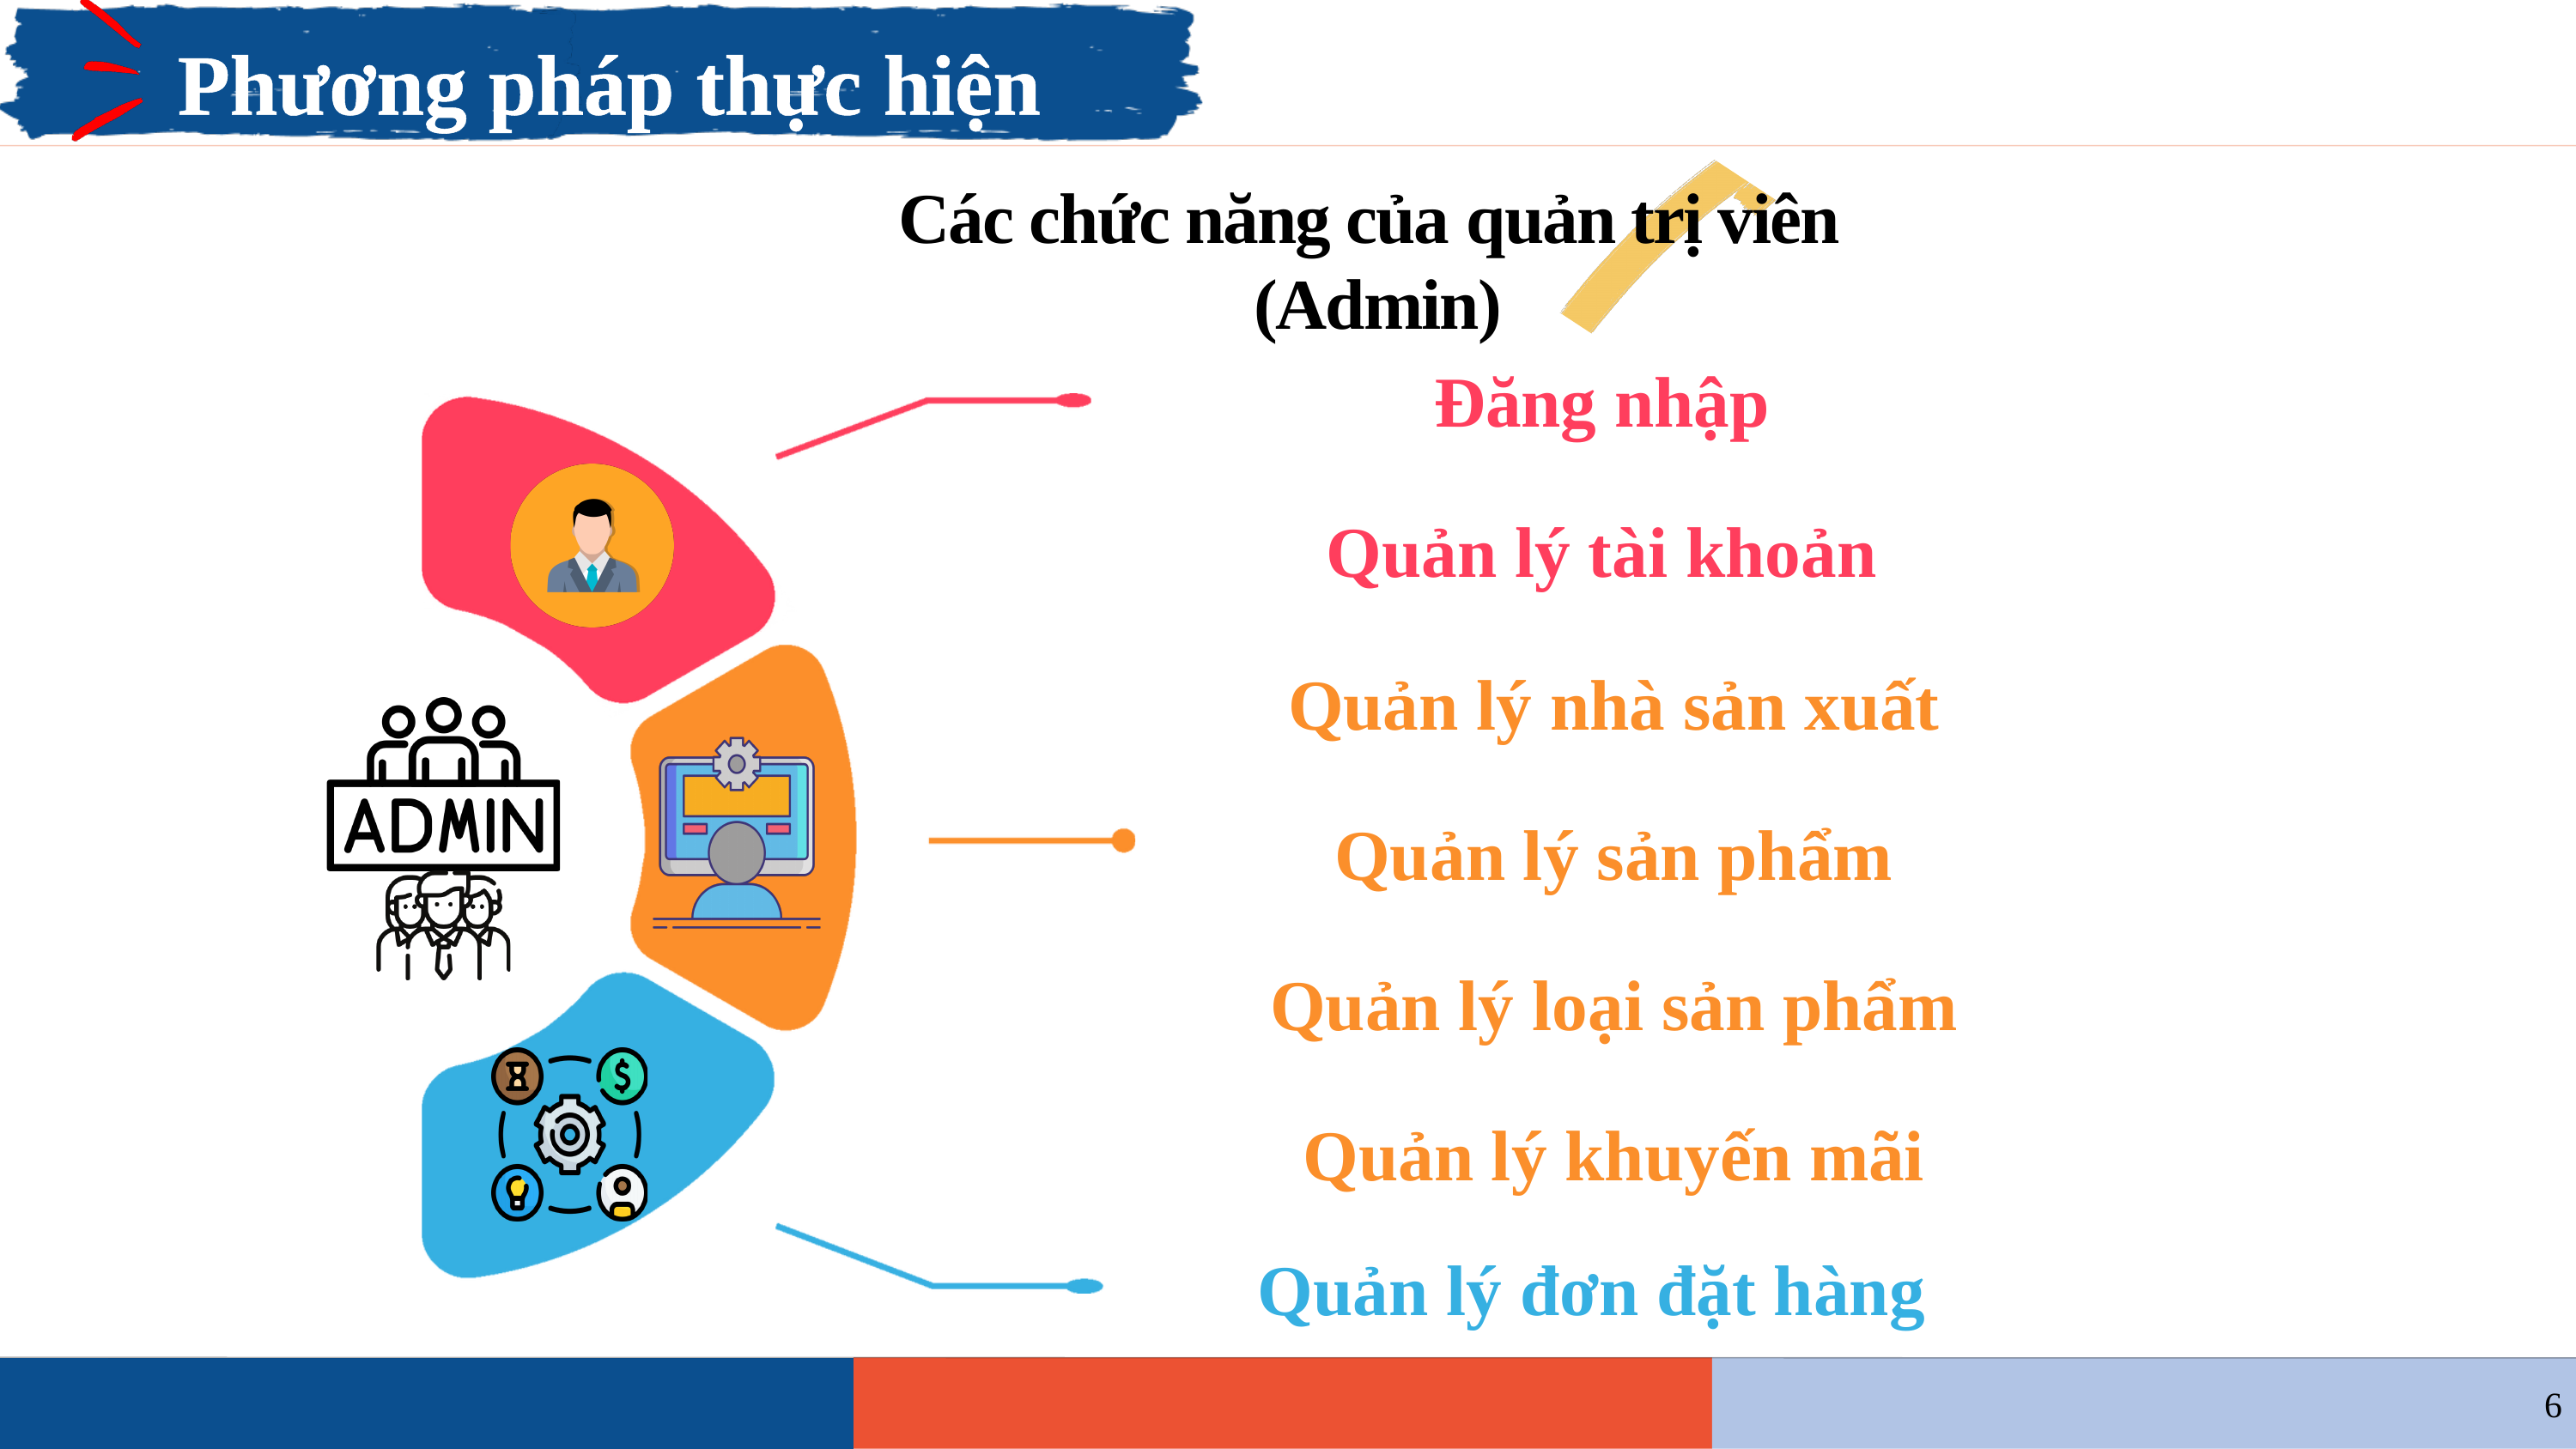

Phương pháp thực hiện

Các chức năng của quản trị viên
(Admin)
Đăng nhập

Quản lý tài khoản

Quản lý nhà sản xuất

Quản lý sản phẩm

Quản lý loại sản phẩm

Quản lý khuyến mãi

Quản lý đơn đặt hàng
6